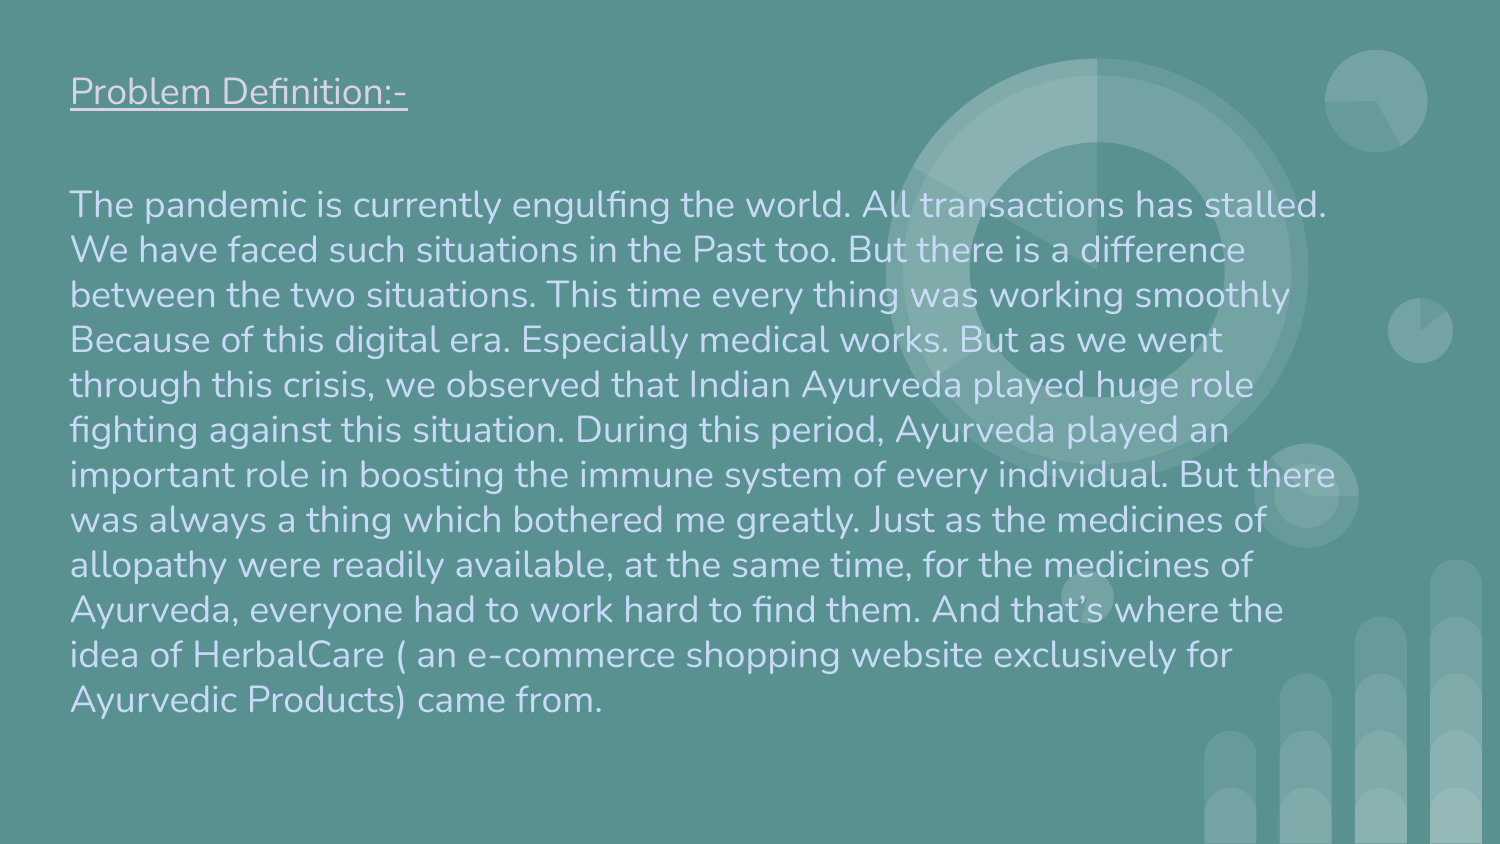

Problem Definition:-
The pandemic is currently engulfing the world. All transactions has stalled. We have faced such situations in the Past too. But there is a difference between the two situations. This time every thing was working smoothly Because of this digital era. Especially medical works. But as we went through this crisis, we observed that Indian Ayurveda played huge role fighting against this situation. During this period, Ayurveda played an important role in boosting the immune system of every individual. But there was always a thing which bothered me greatly. Just as the medicines of allopathy were readily available, at the same time, for the medicines of Ayurveda, everyone had to work hard to find them. And that’s where the idea of HerbalCare ( an e-commerce shopping website exclusively for Ayurvedic Products) came from.